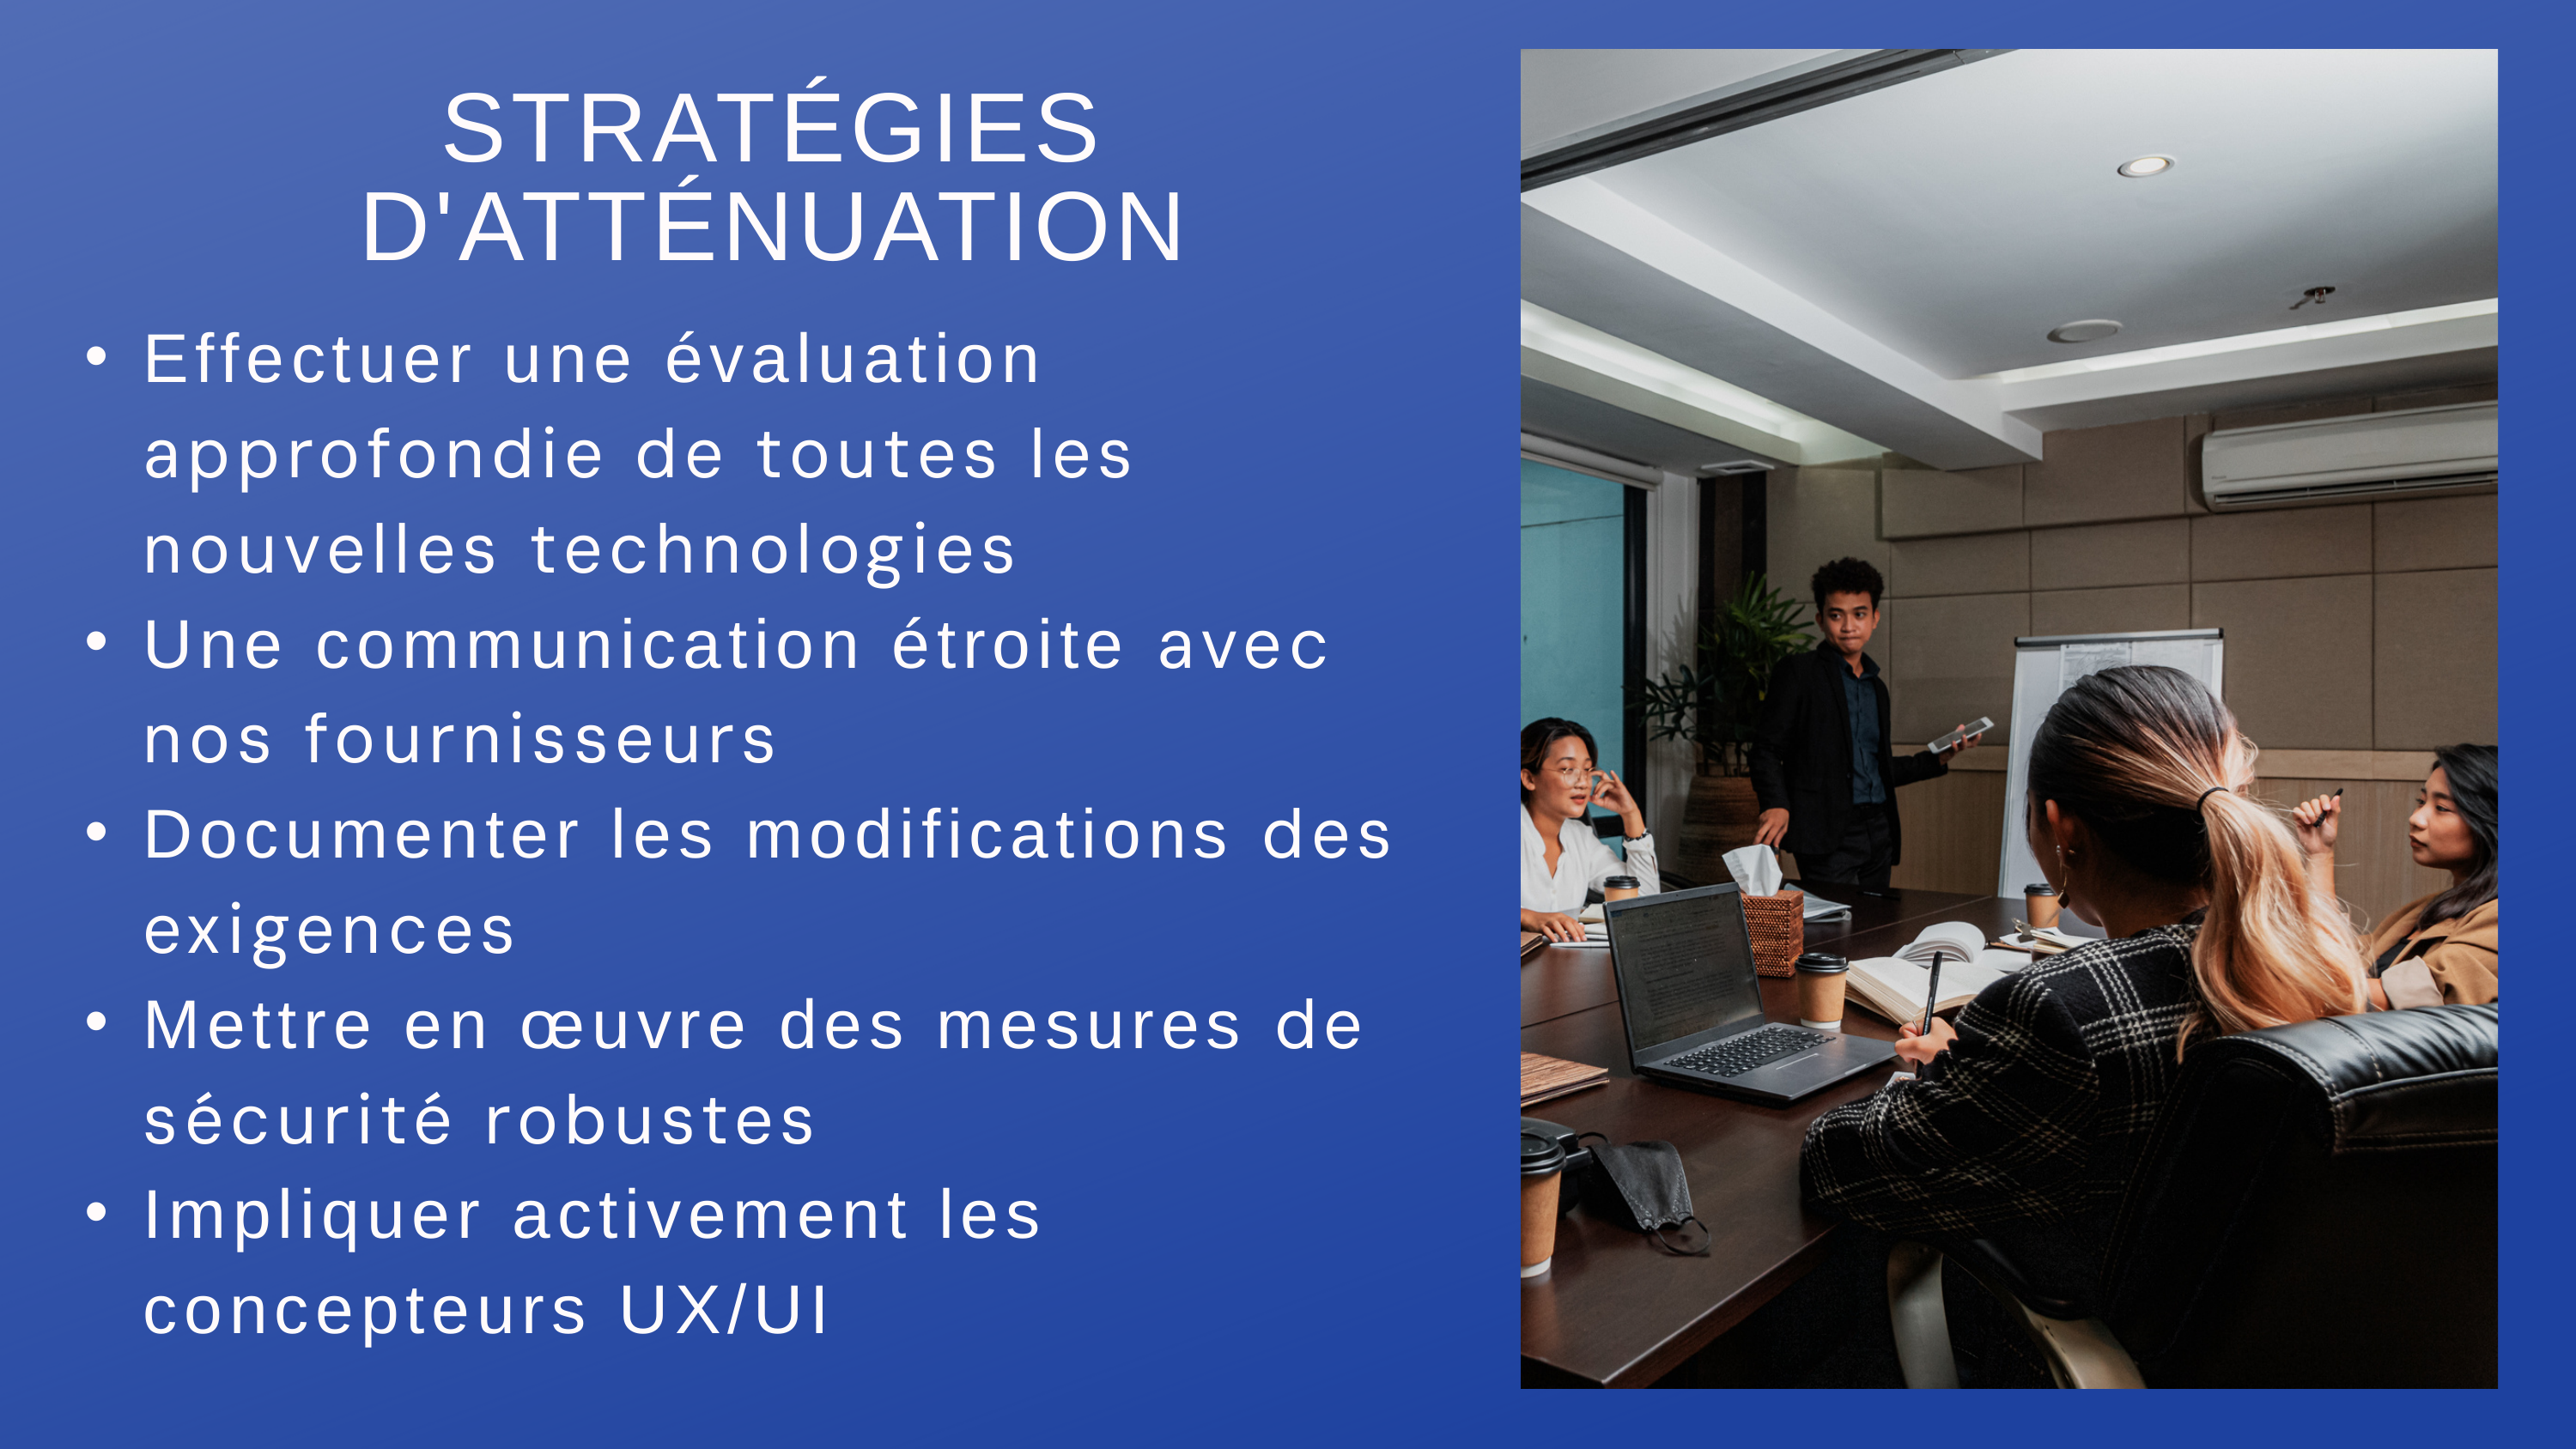

STRATÉGIES D'ATTÉNUATION
Effectuer une évaluation approfondie de toutes les nouvelles technologies
Une communication étroite avec nos fournisseurs
Documenter les modifications des exigences
Mettre en œuvre des mesures de sécurité robustes
Impliquer activement les concepteurs UX/UI